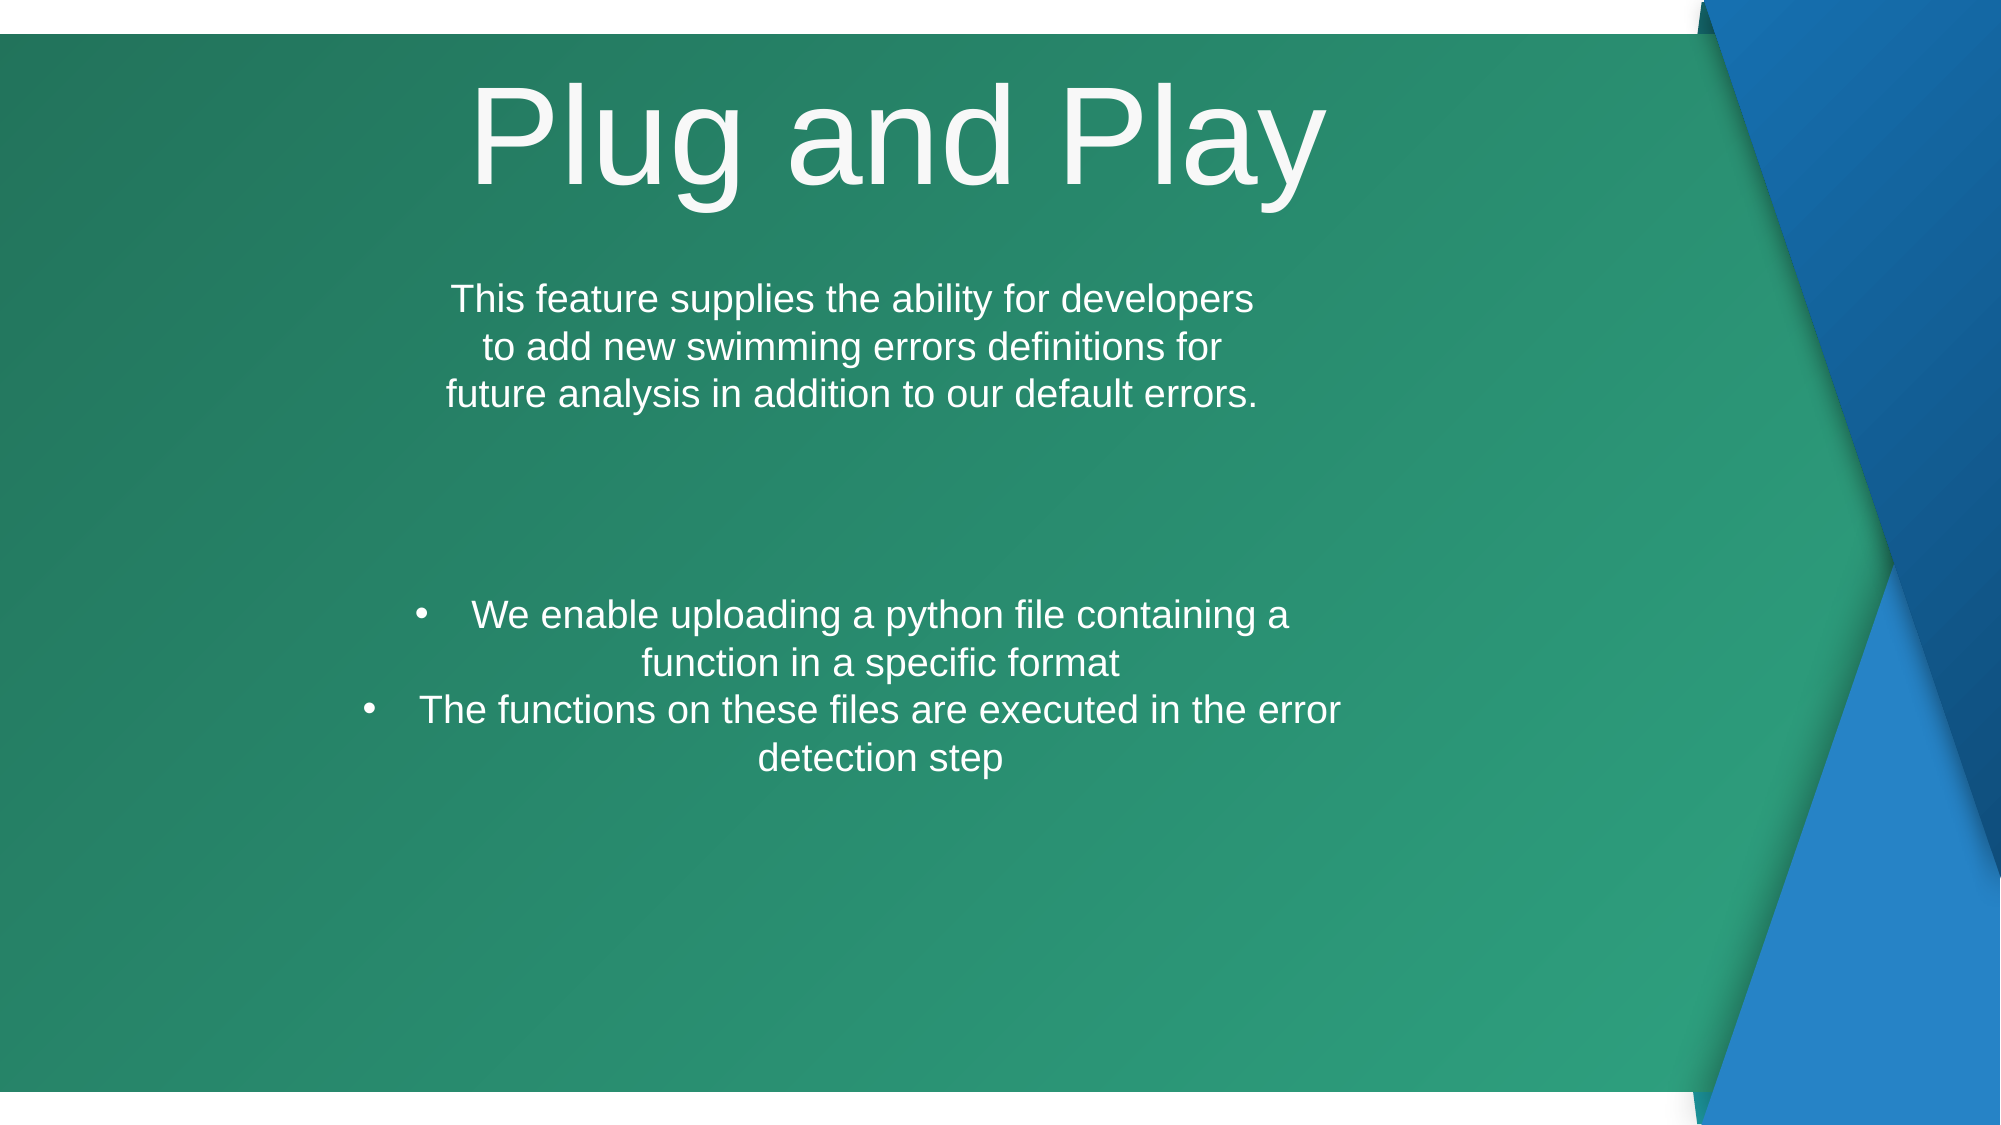

Plug and Play
This feature supplies the ability for developers to add new swimming errors definitions for future analysis in addition to our default errors.
We enable uploading a python file containing a function in a specific format
The functions on these files are executed in the error detection step